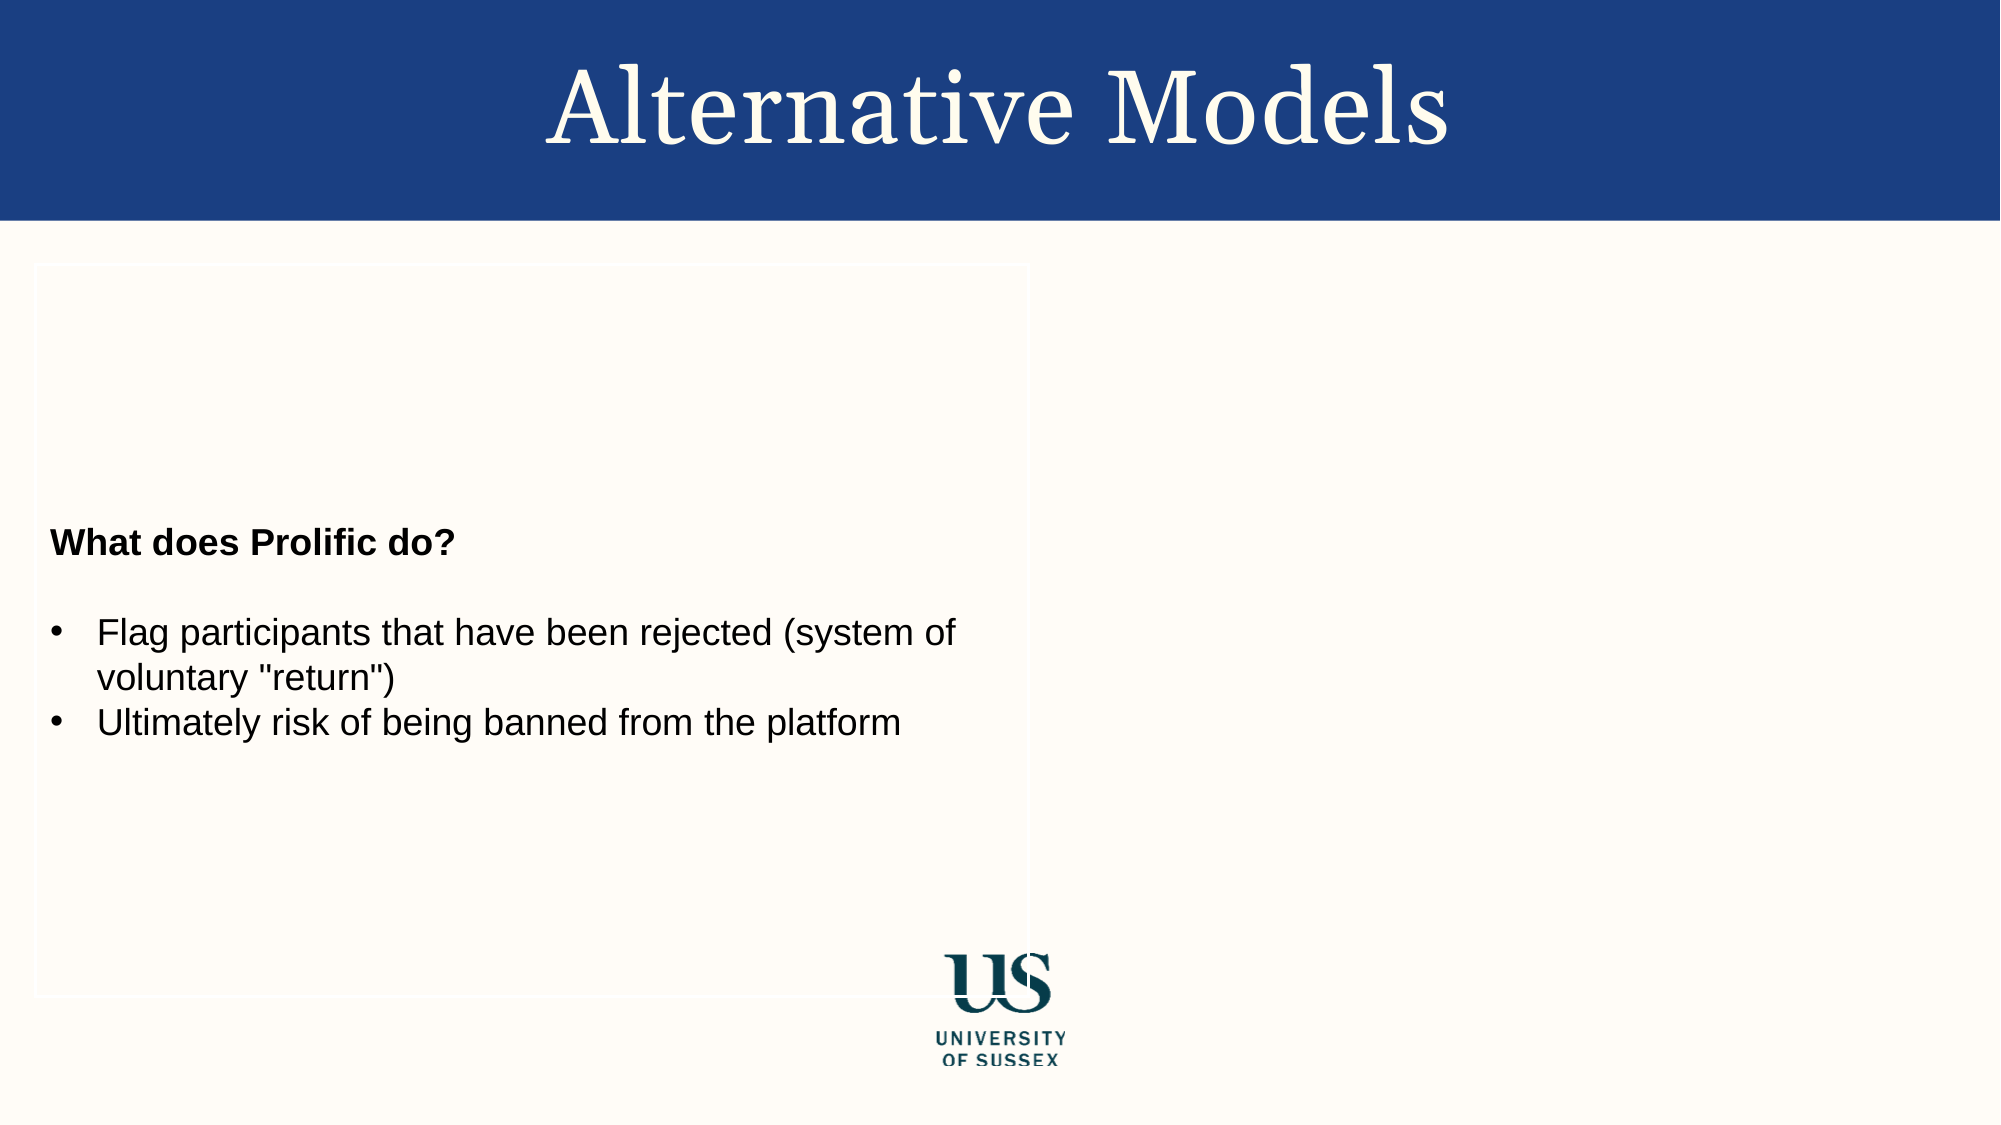

# Alternative Models

What does Prolific do?

Flag participants that have been rejected (system of voluntary "return")
Ultimately risk of being banned from the platform